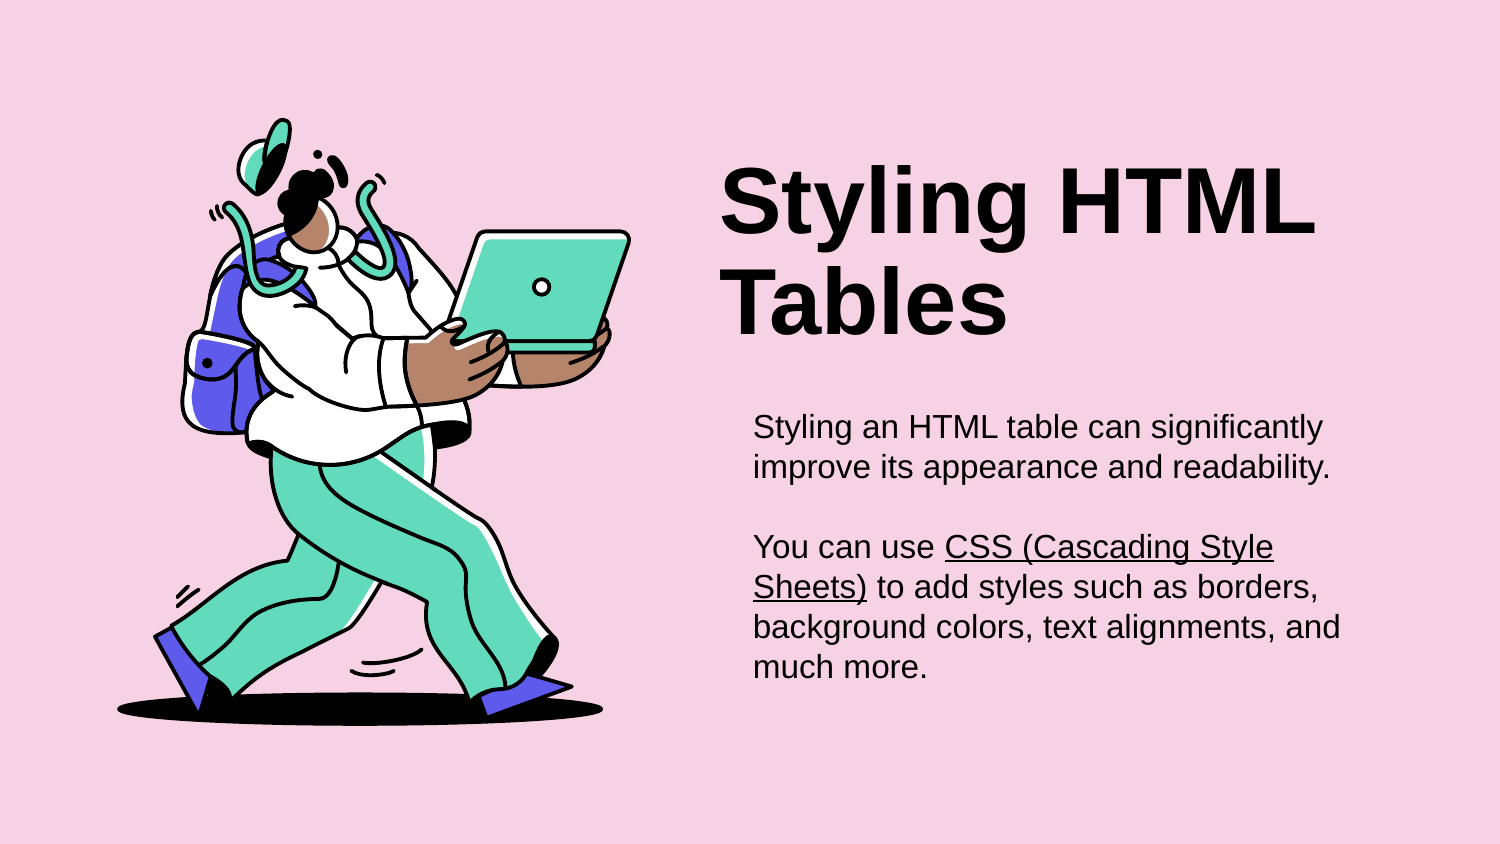

# Styling HTML Tables
Styling an HTML table can significantly improve its appearance and readability.

You can use CSS (Cascading Style Sheets) to add styles such as borders, background colors, text alignments, and much more.